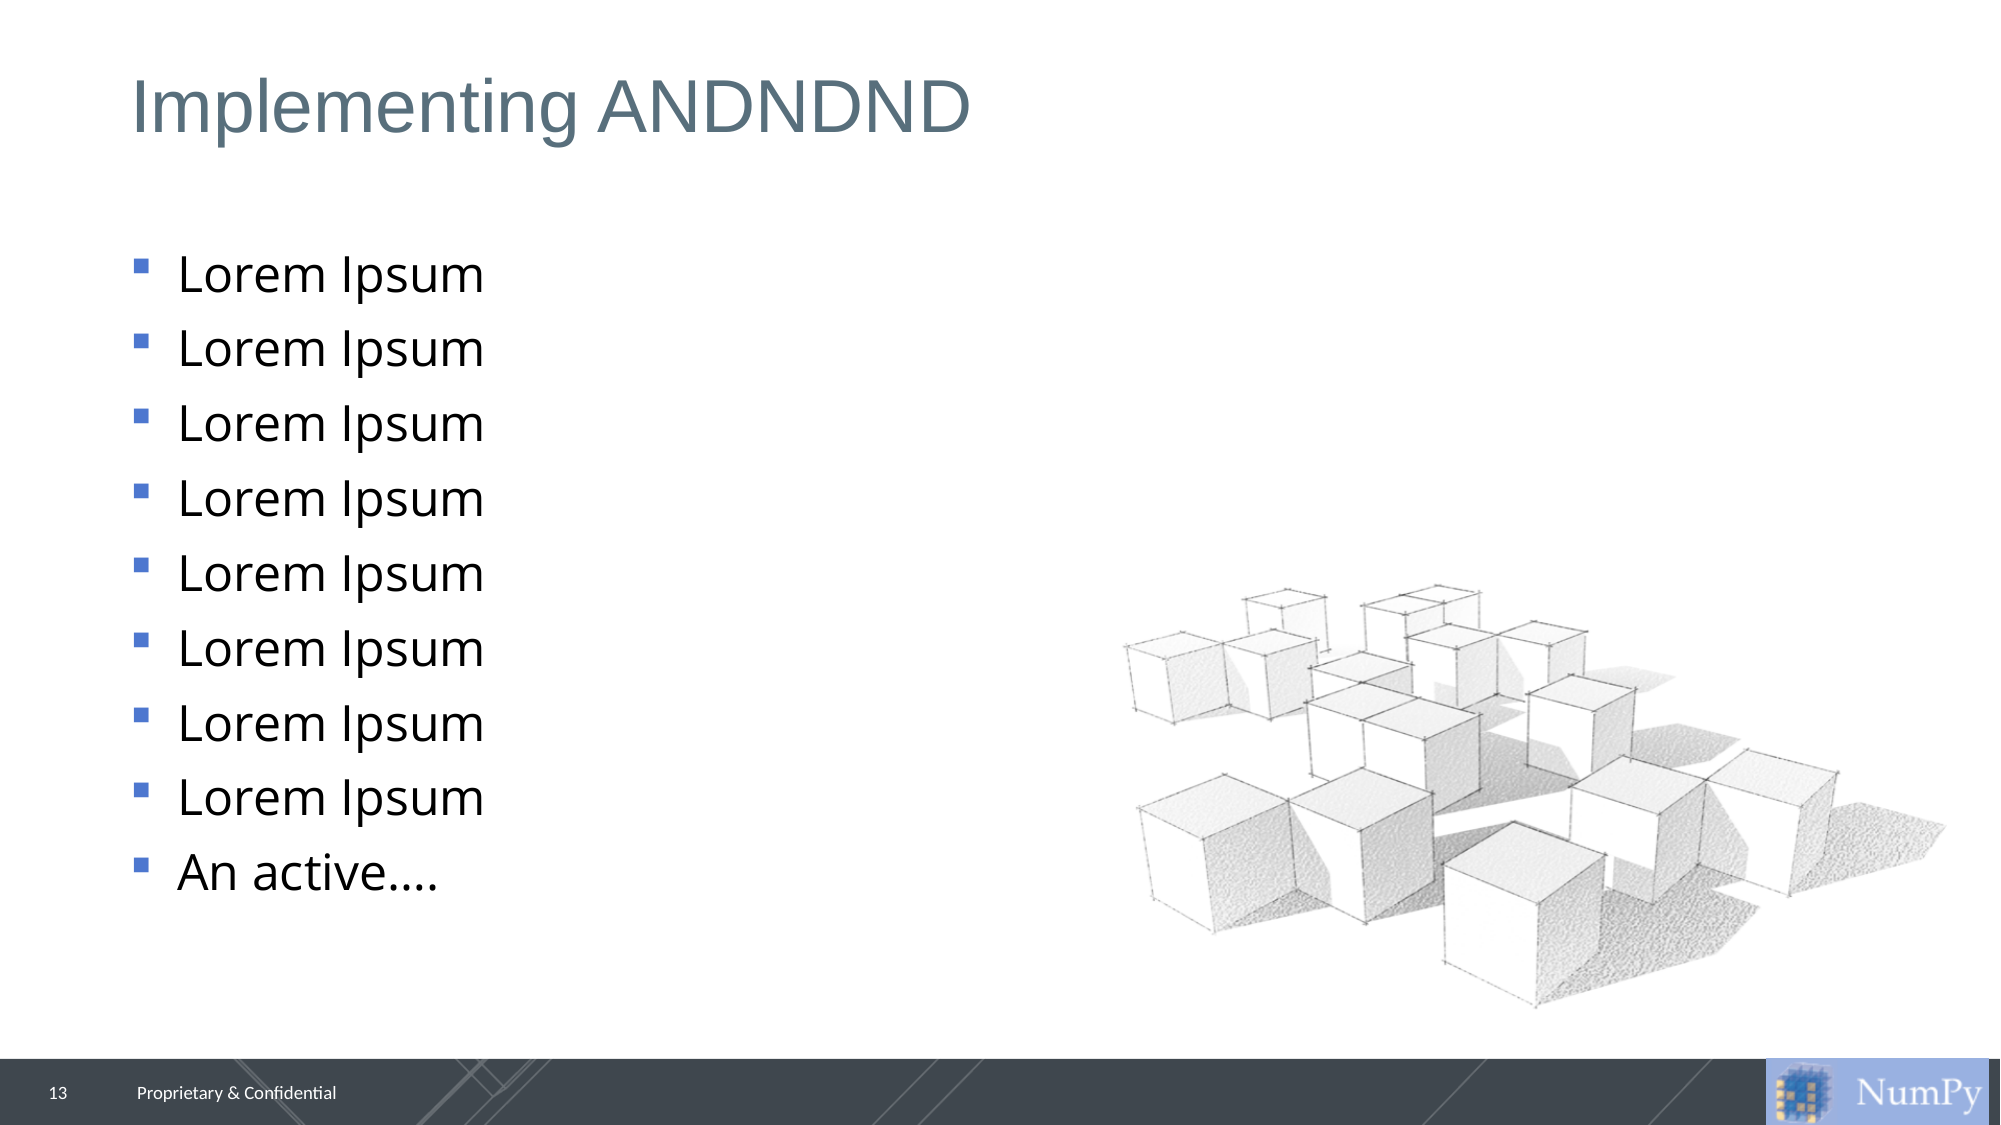

# Implementing ANDNDND
Lorem Ipsum
Lorem Ipsum
Lorem Ipsum
Lorem Ipsum
Lorem Ipsum
Lorem Ipsum
Lorem Ipsum
Lorem Ipsum
An active….

13
Proprietary & Confidential